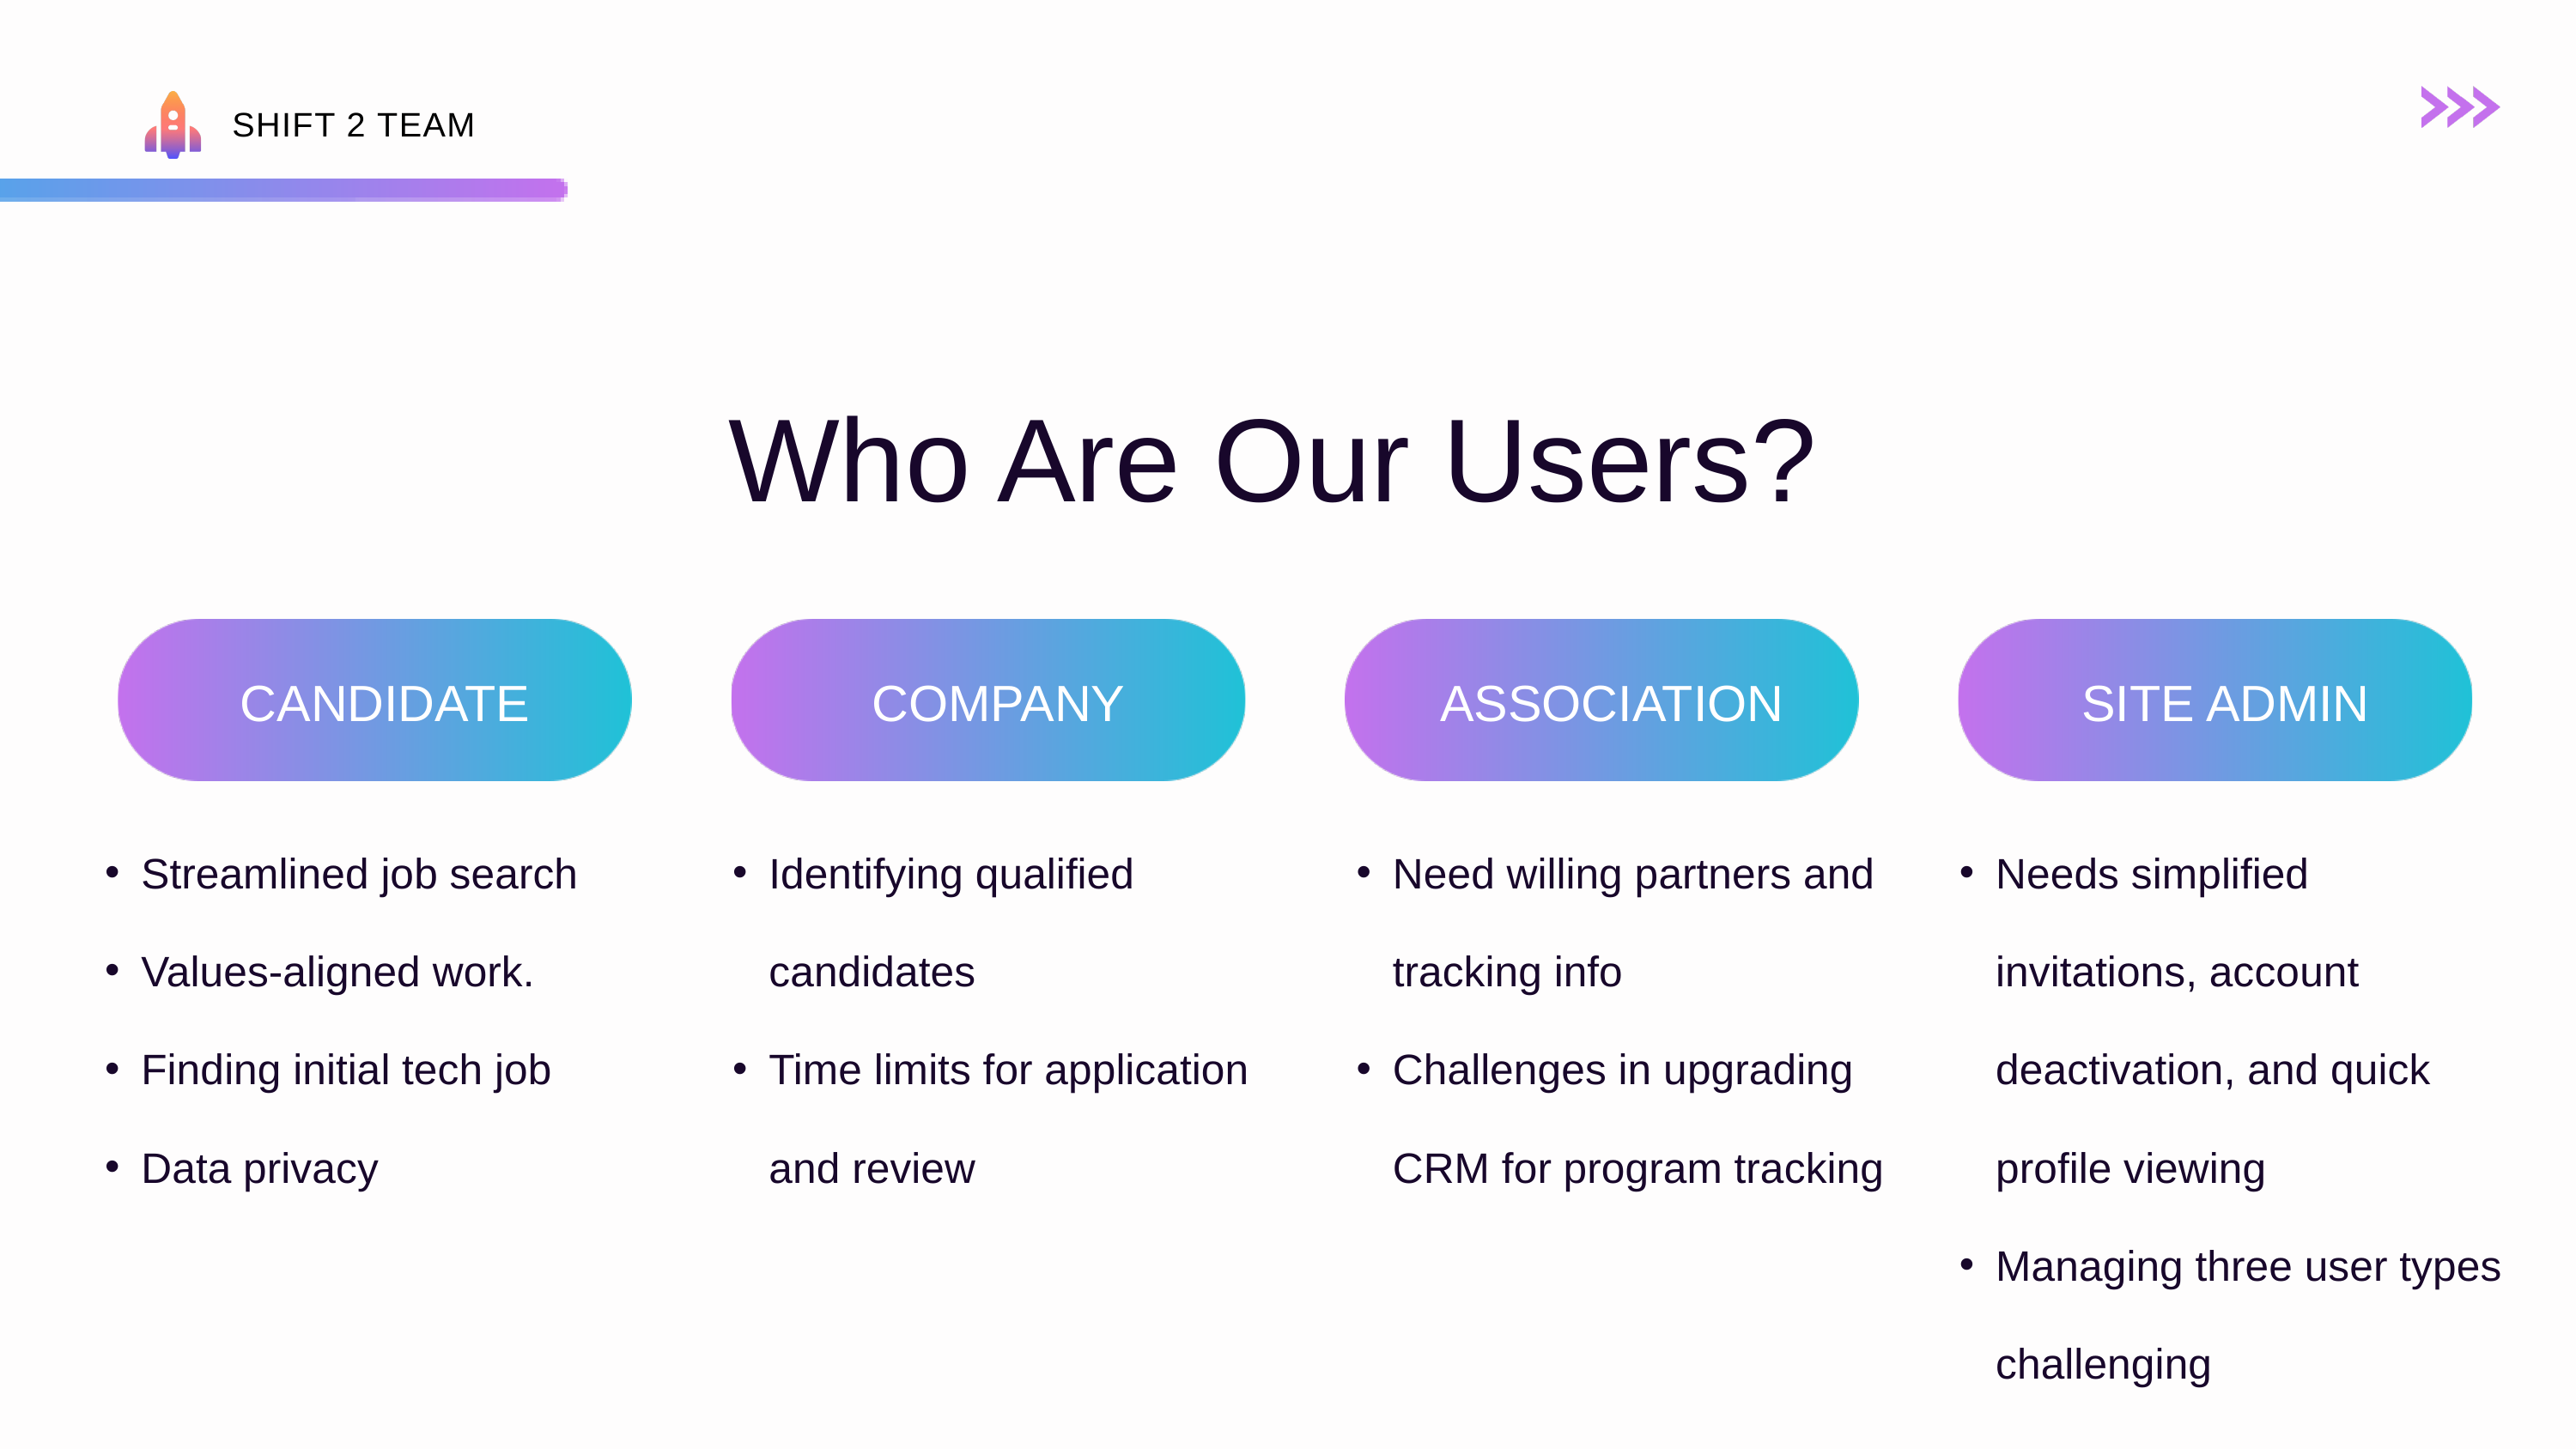

SHIFT 2 TEAM

Who Are Our Users?

CANDIDATE
COMPANY
ASSOCIATION
SITE ADMIN
Streamlined job search
Values-aligned work.
Finding initial tech job
Data privacy
Identifying qualified candidates
Time limits for application and review
Need willing partners and tracking info
Challenges in upgrading CRM for program tracking
Needs simplified invitations, account deactivation, and quick profile viewing
Managing three user types challenging